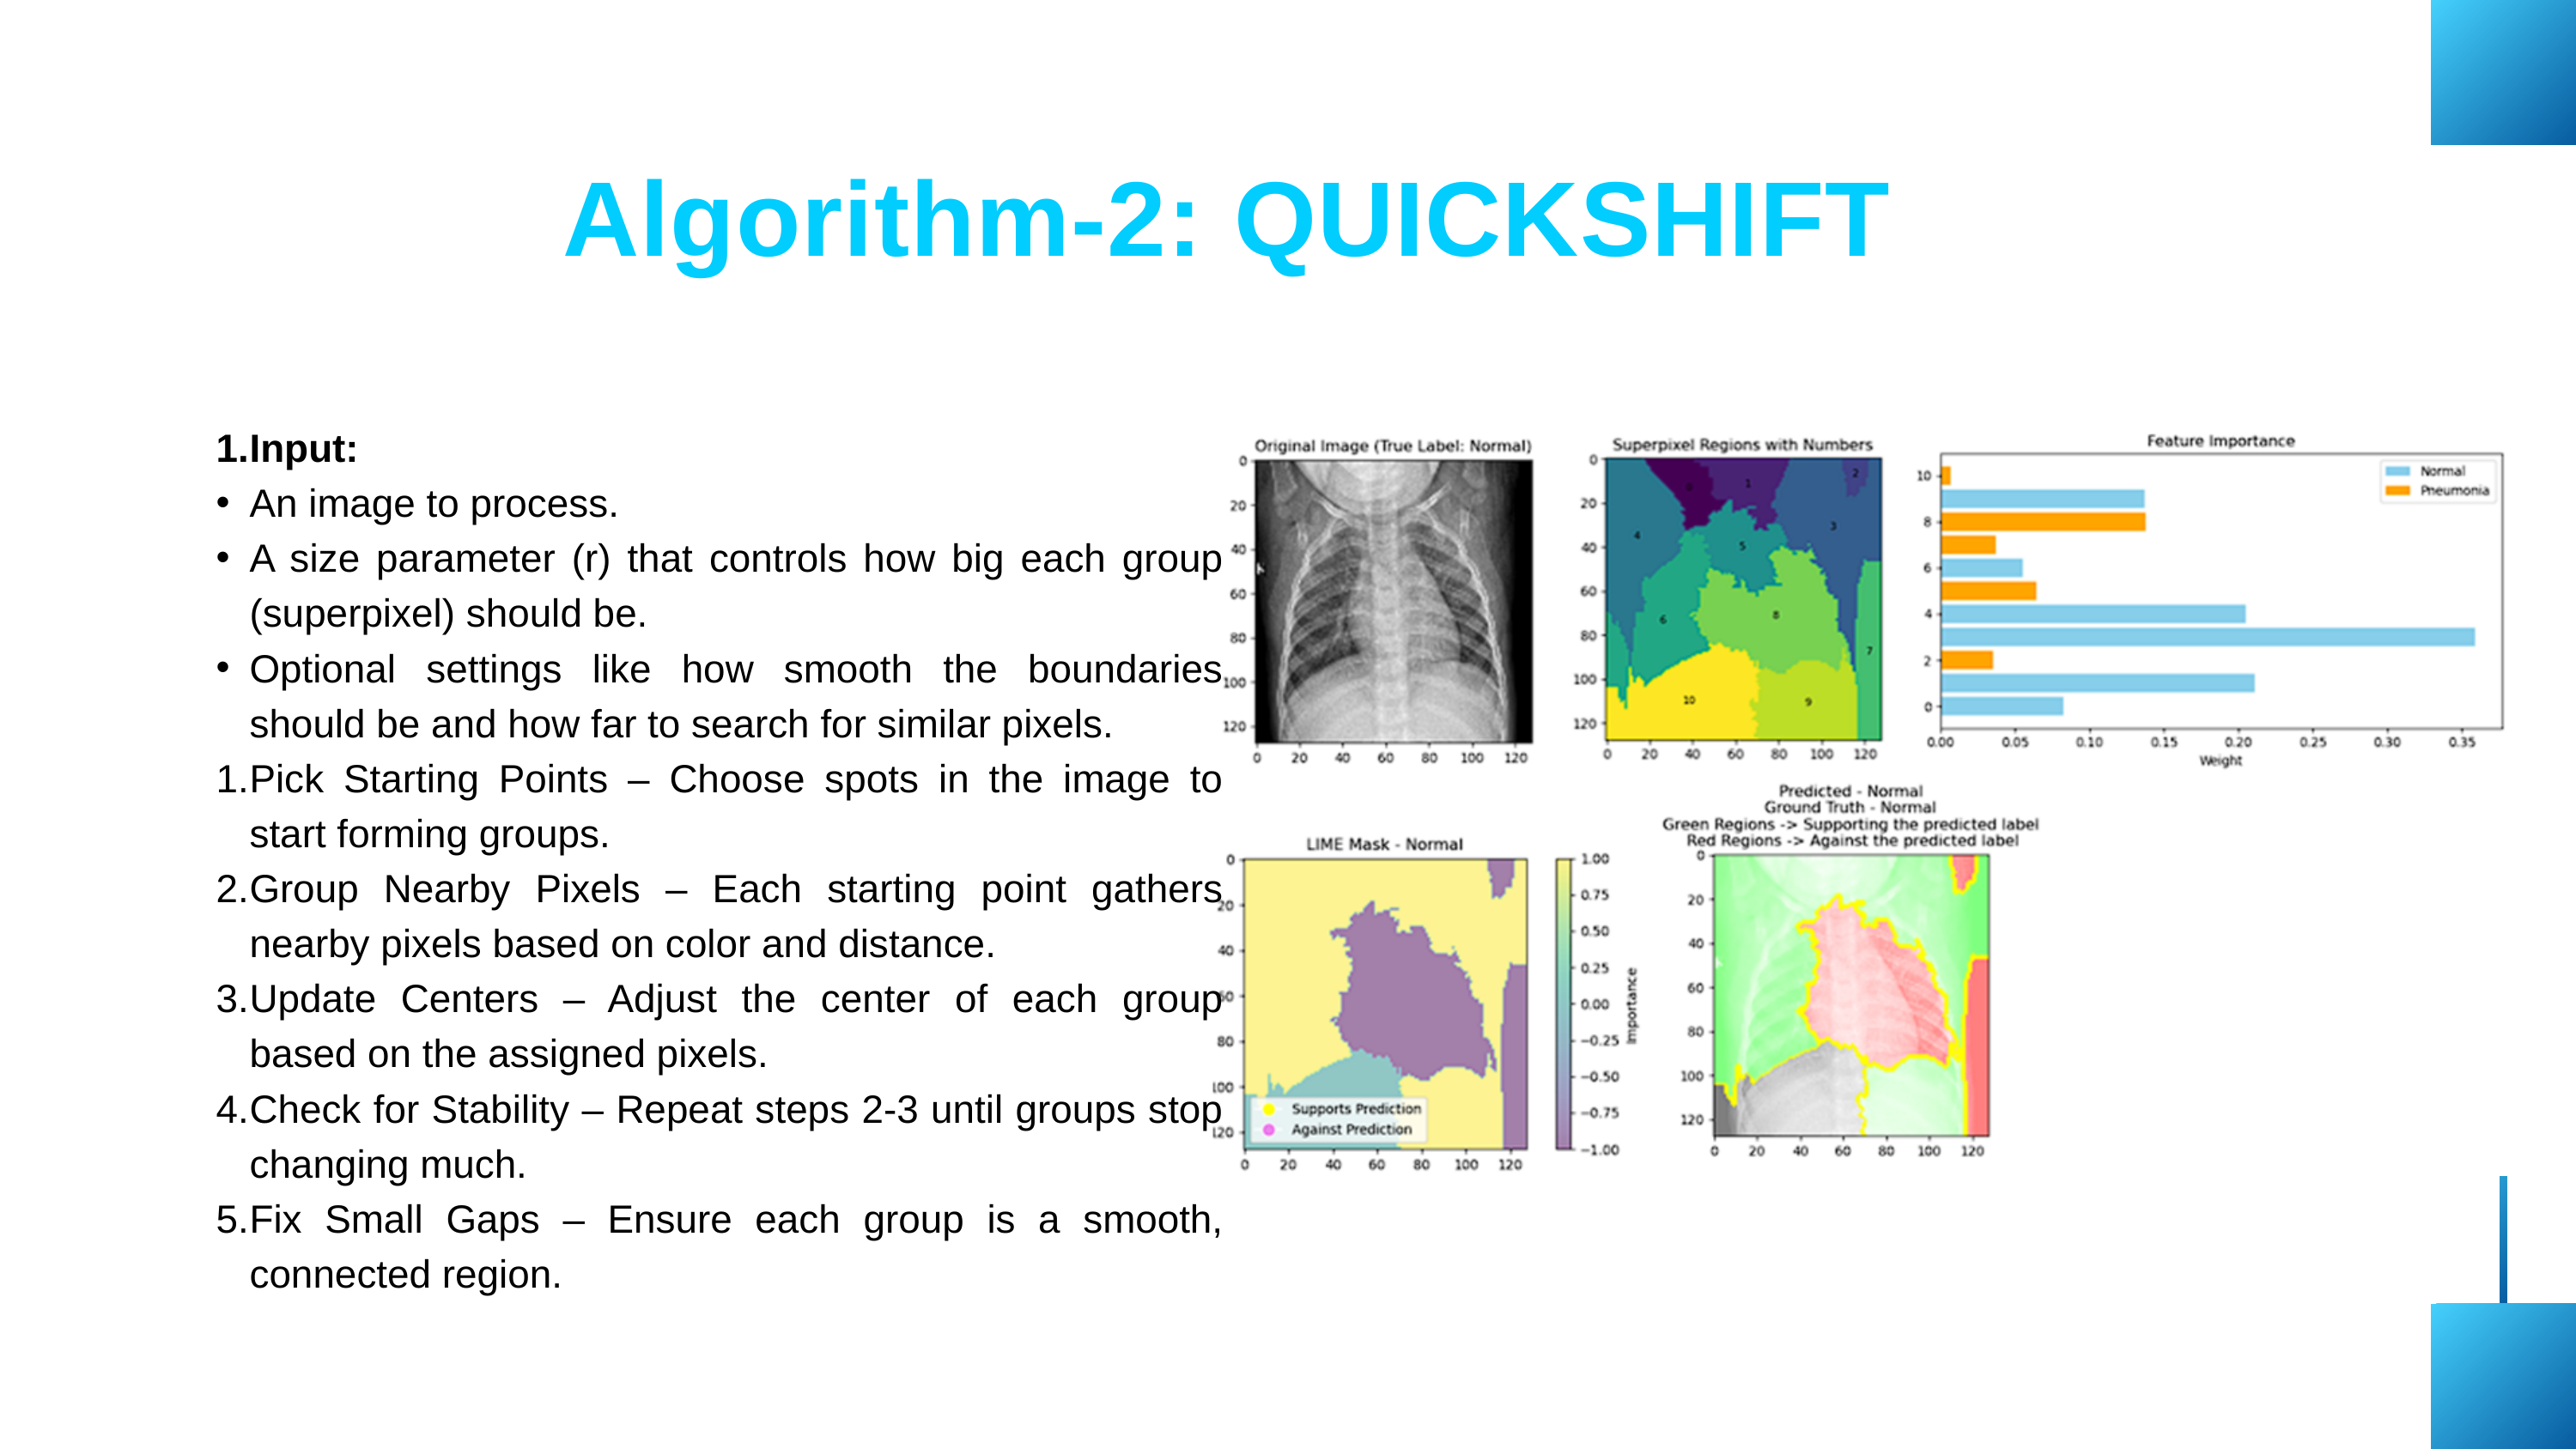

Algorithm-2: QUICKSHIFT
Input:
An image to process.
A size parameter (r) that controls how big each group (superpixel) should be.
Optional settings like how smooth the boundaries should be and how far to search for similar pixels.
Pick Starting Points – Choose spots in the image to start forming groups.
Group Nearby Pixels – Each starting point gathers nearby pixels based on color and distance.
Update Centers – Adjust the center of each group based on the assigned pixels.
Check for Stability – Repeat steps 2-3 until groups stop changing much.
Fix Small Gaps – Ensure each group is a smooth, connected region.